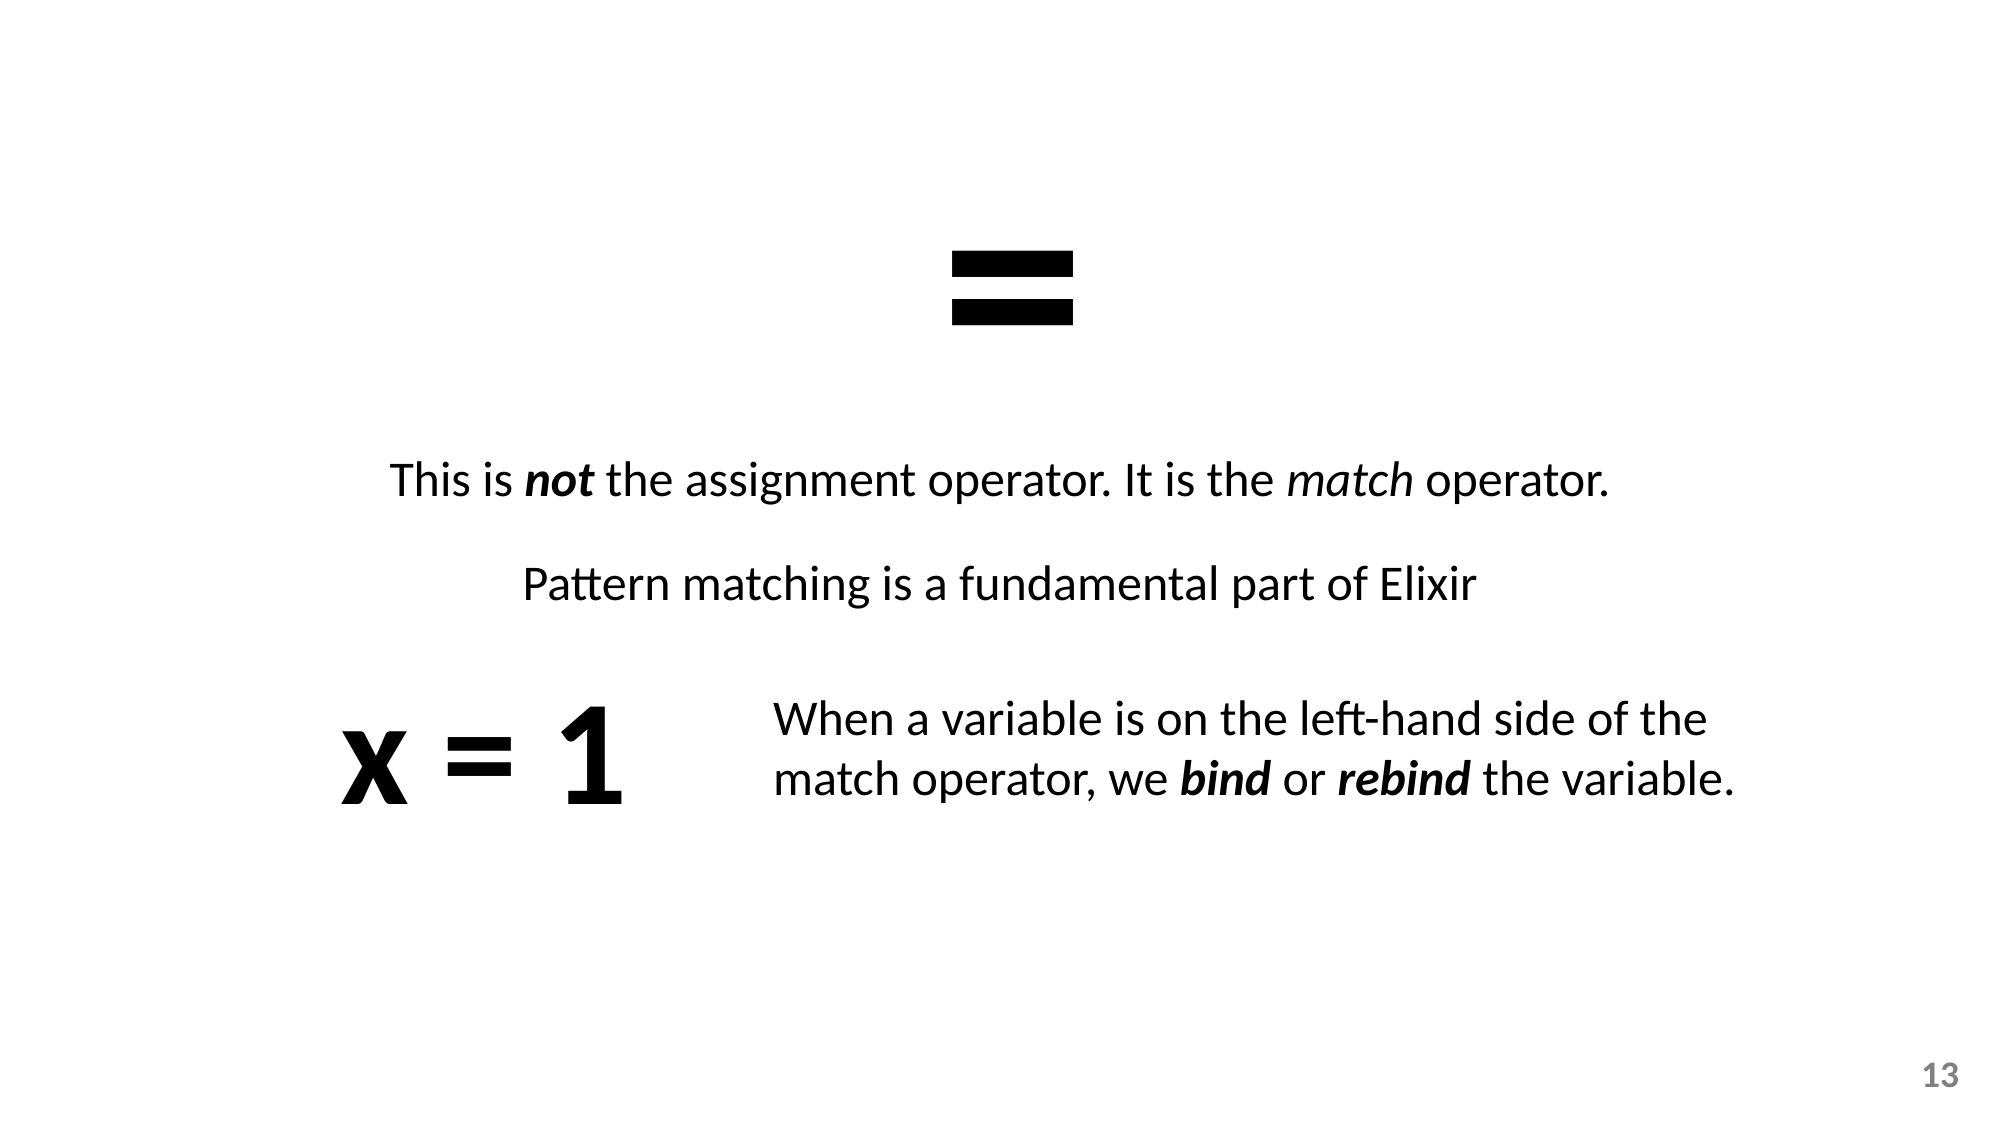

=
This is not the assignment operator. It is the match operator.
Pattern matching is a fundamental part of Elixir
x = 1
When a variable is on the left-hand side of the match operator, we bind or rebind the variable.
13